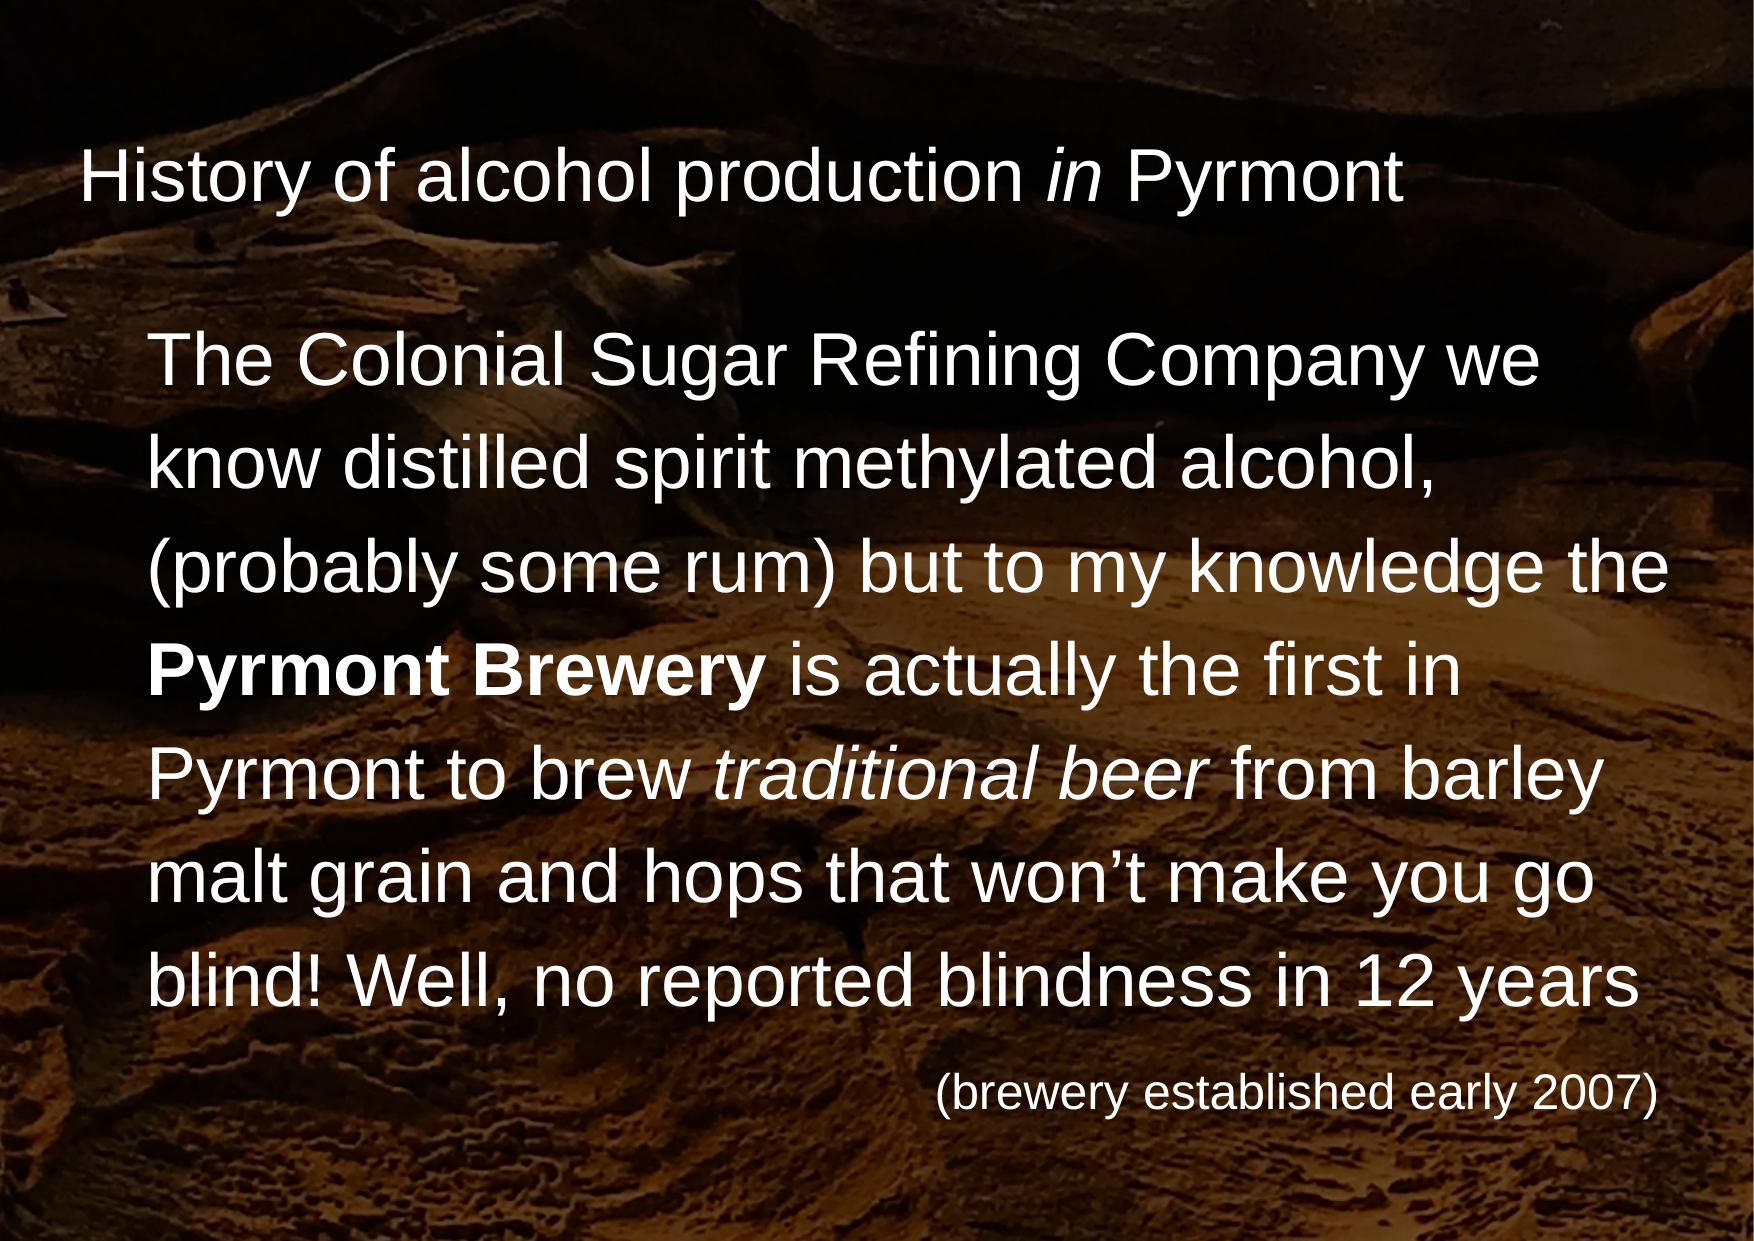

# History of alcohol production in Pyrmont

The Colonial Sugar Refining Company we know distilled spirit methylated alcohol, (probably some rum) but to my knowledge the Pyrmont Brewery is actually the first in Pyrmont to brew traditional beer from barley malt grain and hops that won’t make you go blind! Well, no reported blindness in 12 years
                                      (brewery established early 2007)